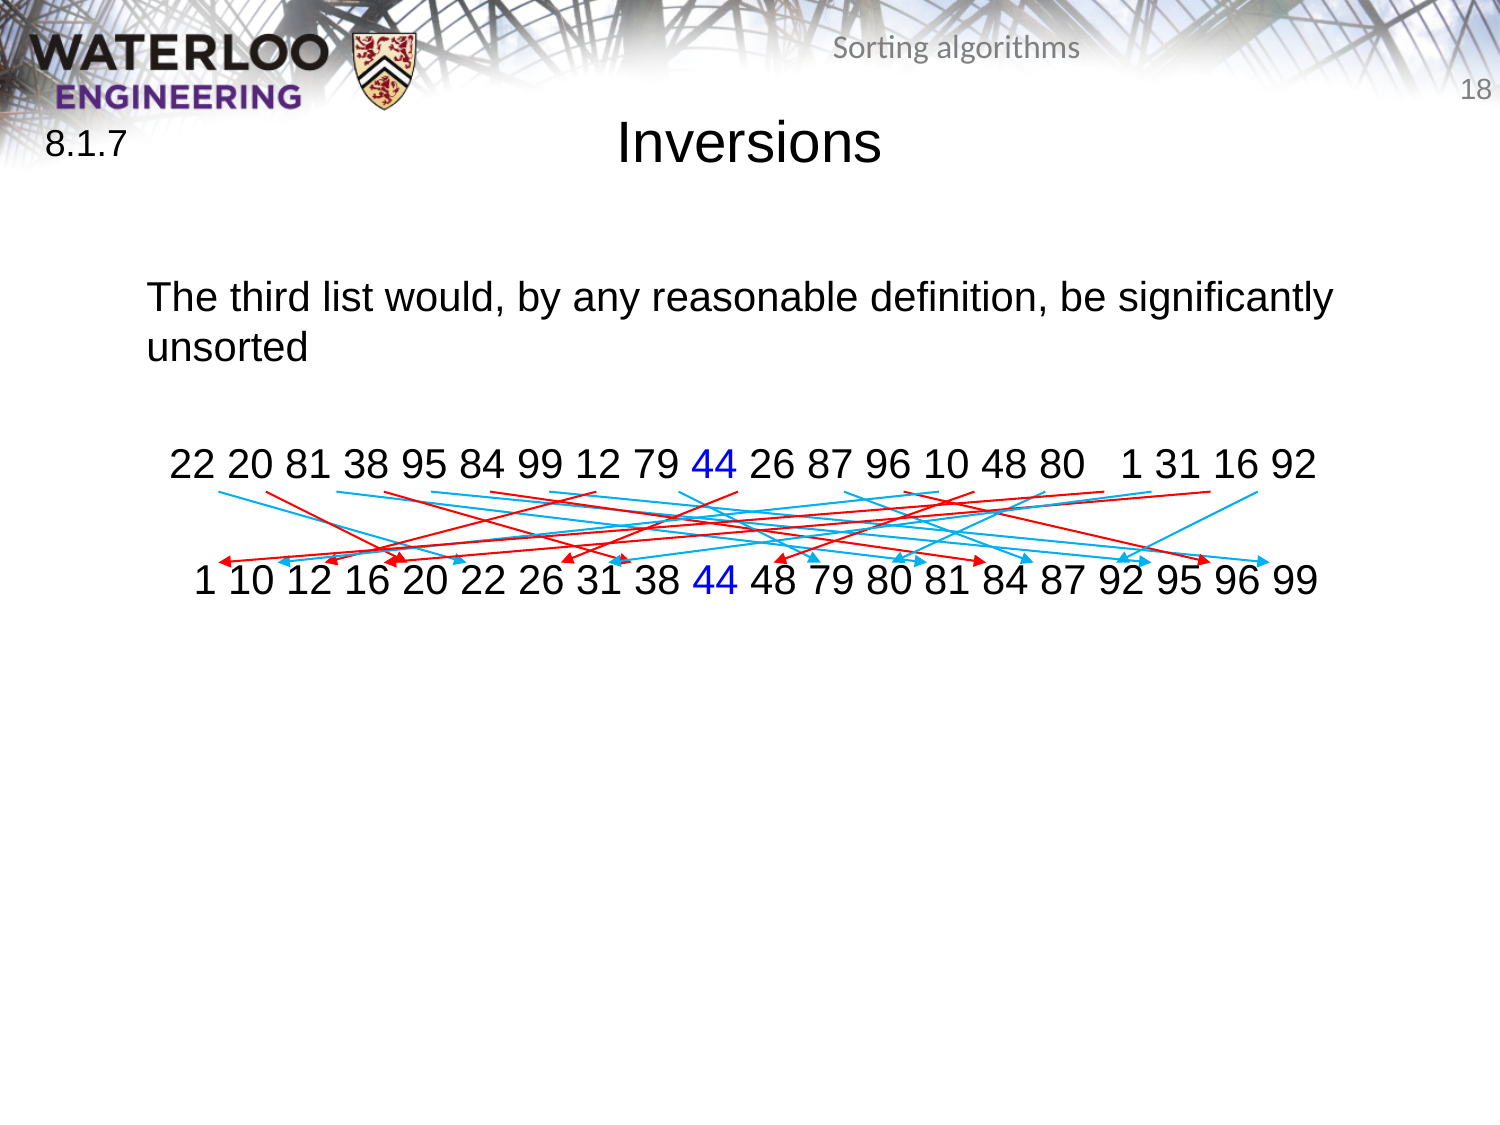

# Inversions
8.1.7
	The third list would, by any reasonable definition, be significantly unsorted

	  22 20 81 38 95 84 99 12 79 44 26 87 96 10 48 80   1 31 16 92

         1 10 12 16 20 22 26 31 38 44 48 79 80 81 84 87 92 95 96 99